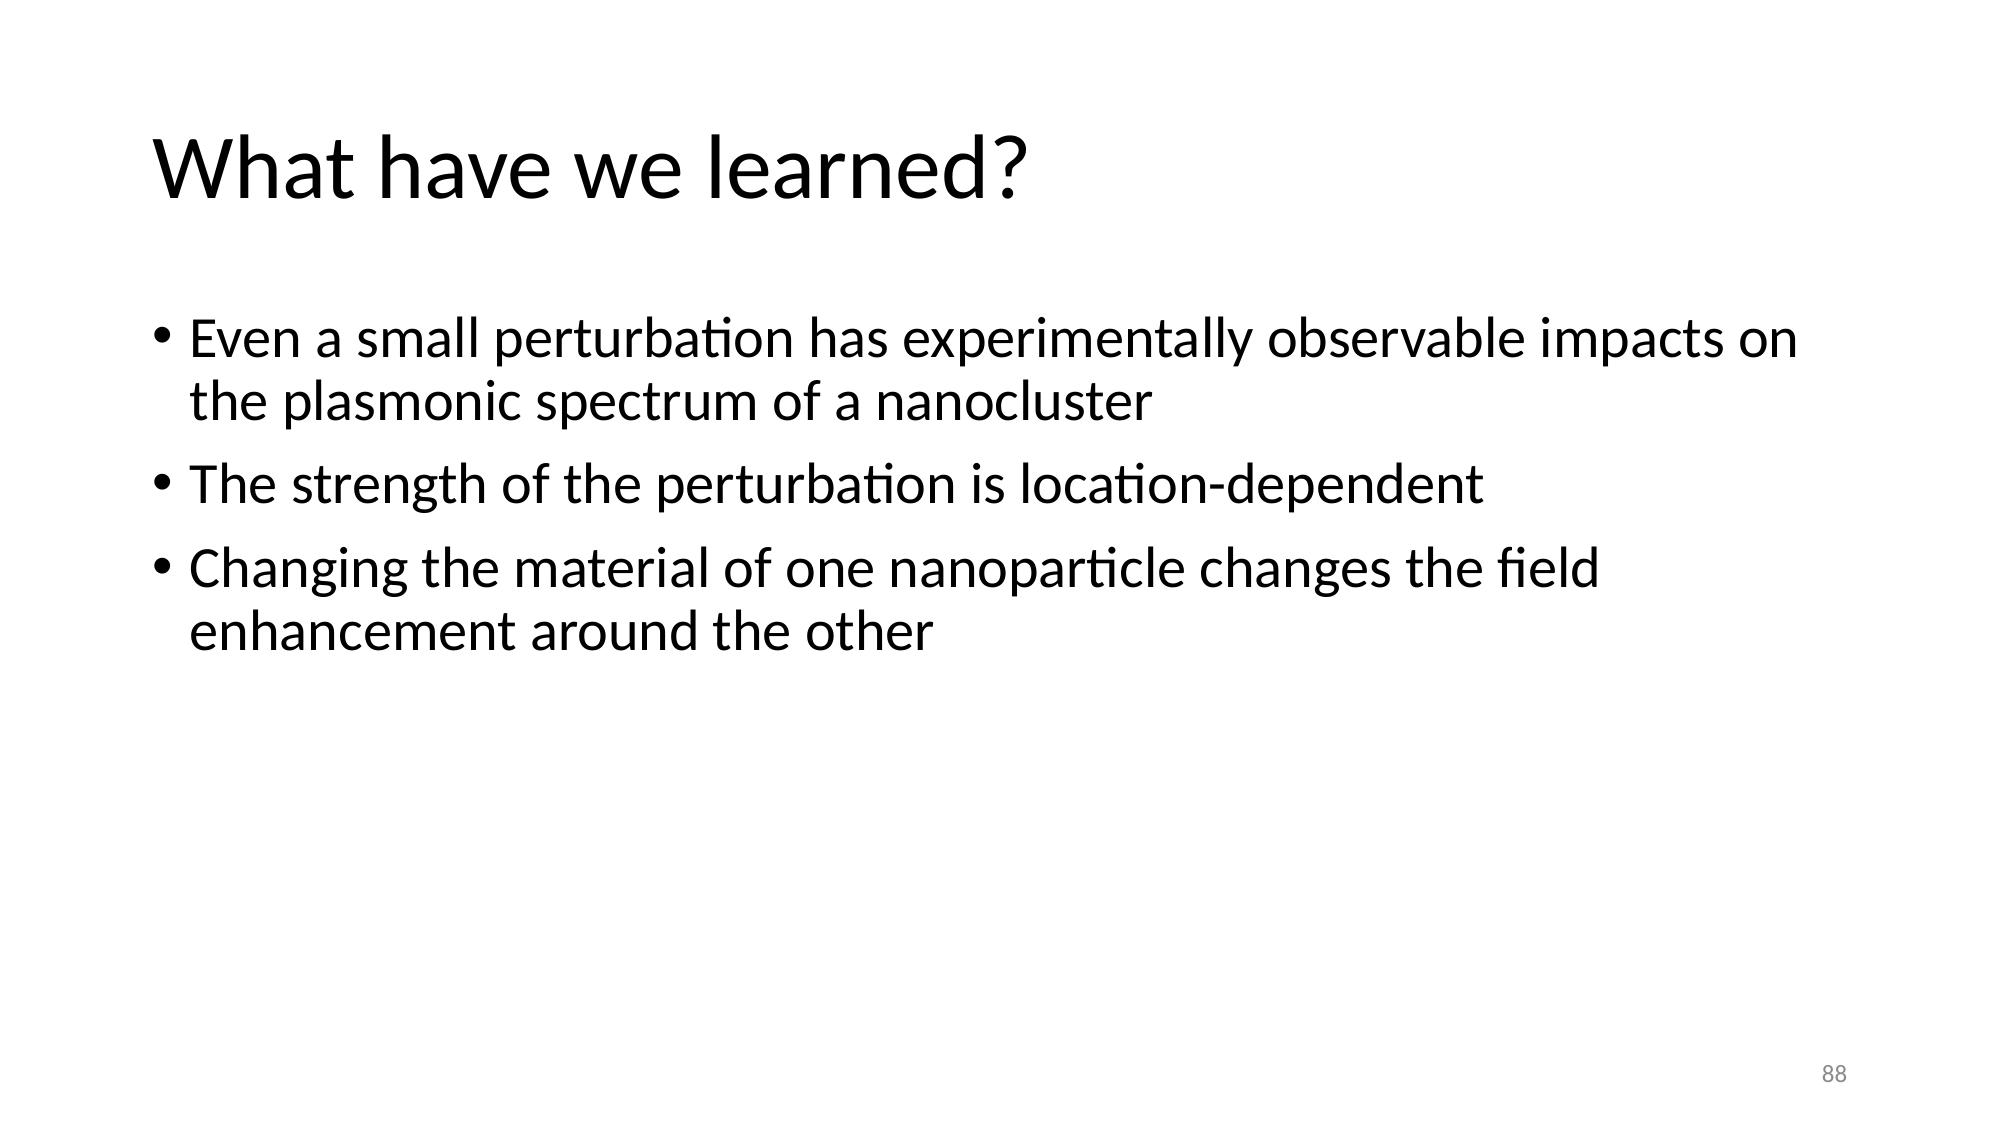

# What have we learned?
Even a small perturbation has experimentally observable impacts on the plasmonic spectrum of a nanocluster
The strength of the perturbation is location-dependent
Changing the material of one nanoparticle changes the field enhancement around the other
88